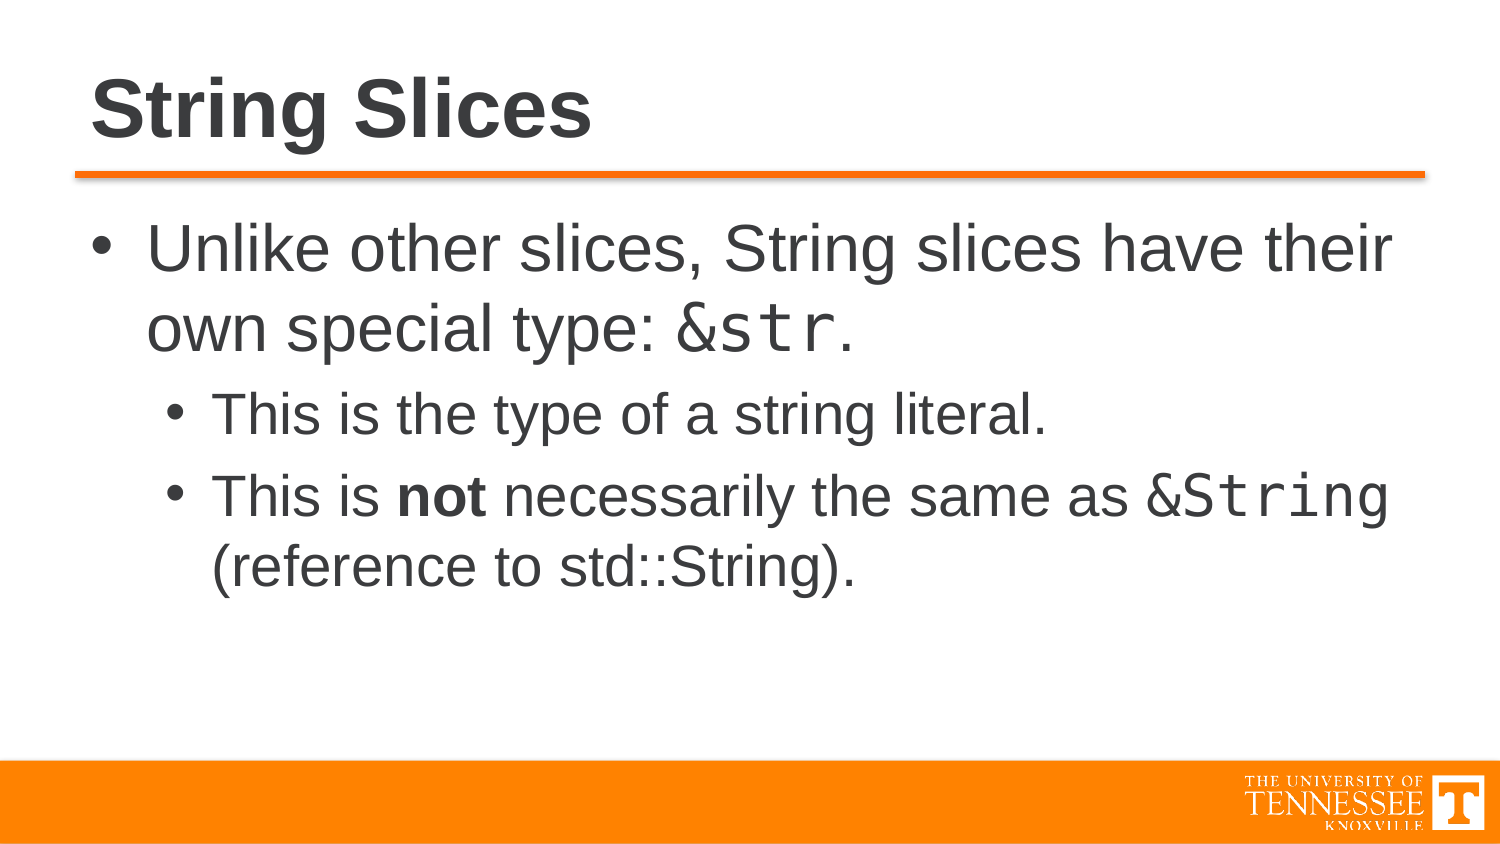

# String Slices
Unlike other slices, String slices have their own special type: &str.
This is the type of a string literal.
This is not necessarily the same as &String (reference to std::String).